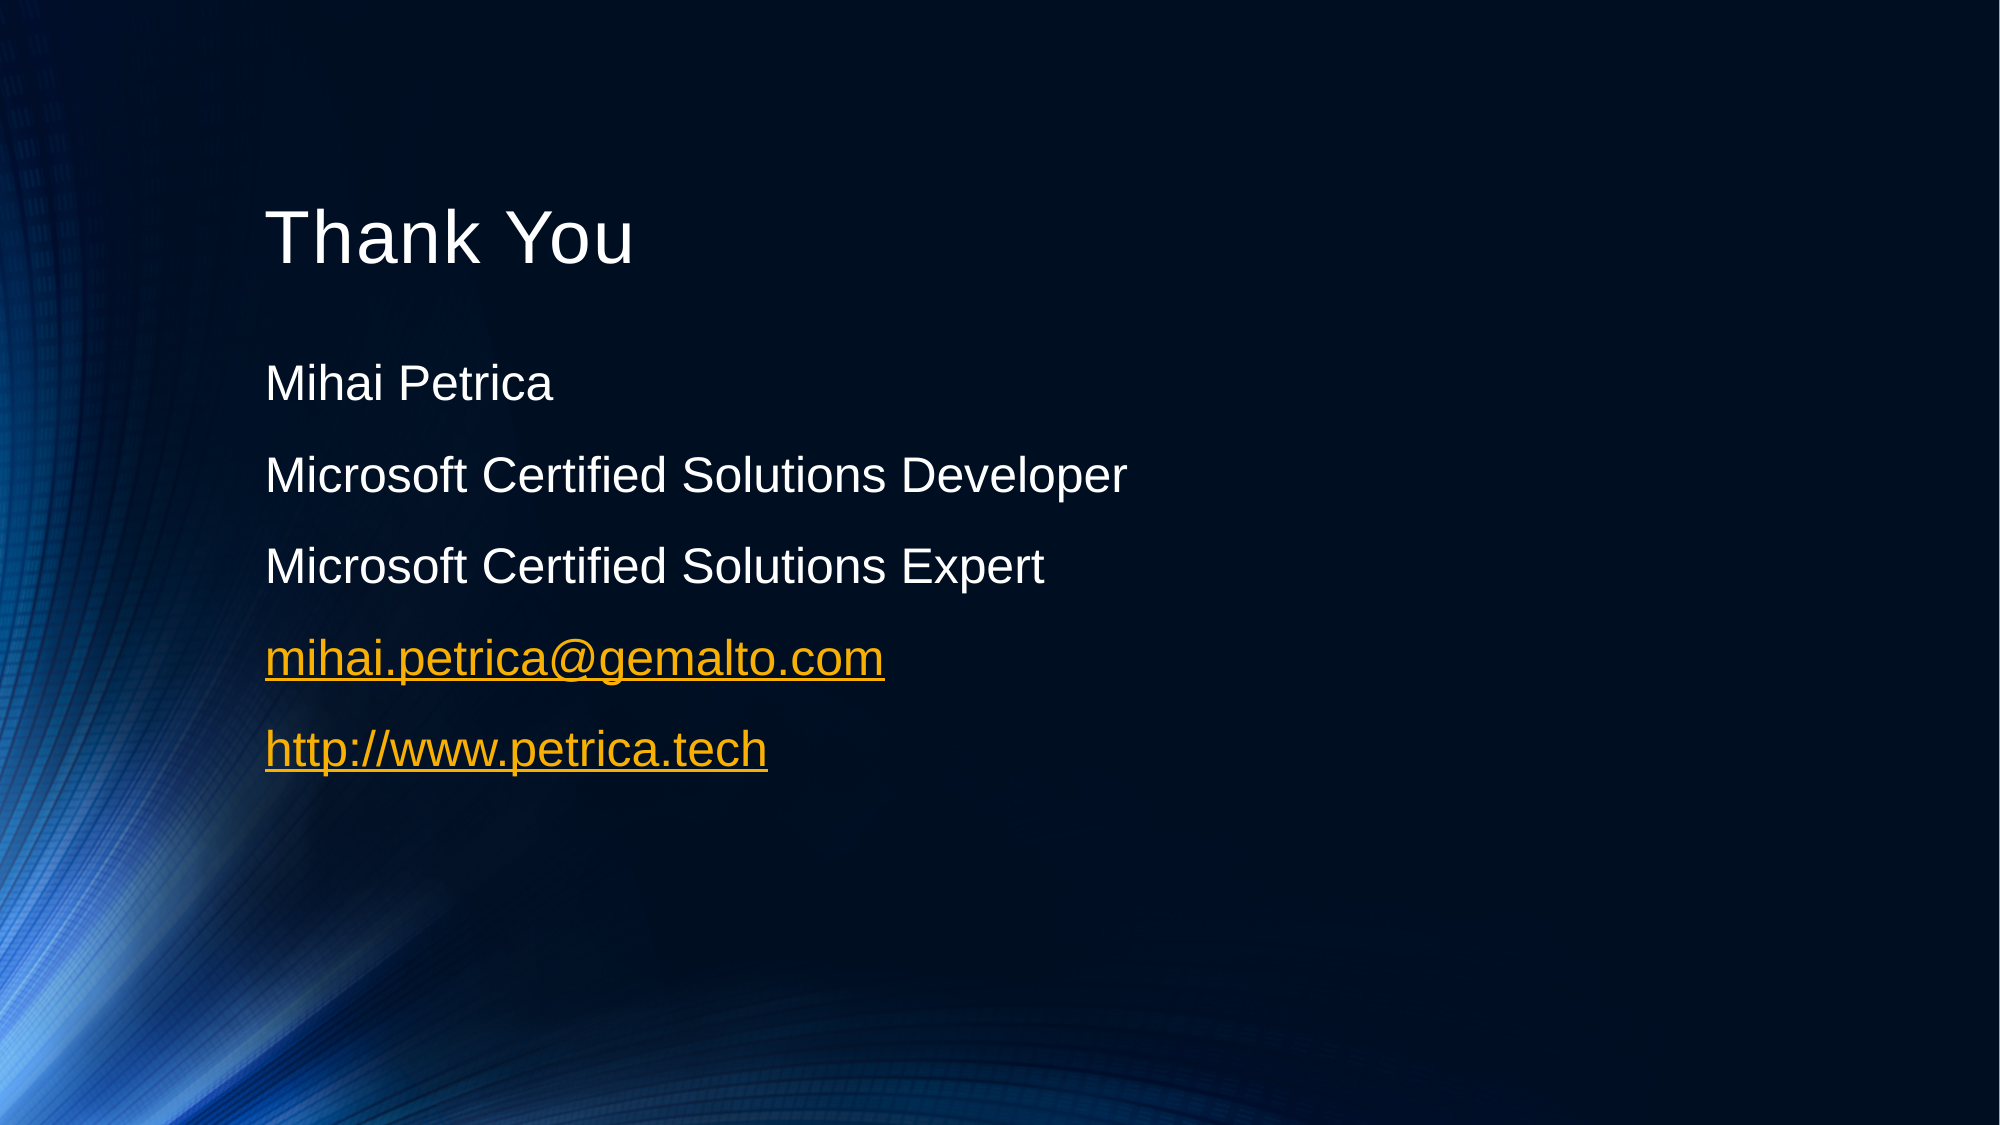

# Thank You
Mihai Petrica
Microsoft Certified Solutions Developer
Microsoft Certified Solutions Expert
mihai.petrica@gemalto.com
http://www.petrica.tech